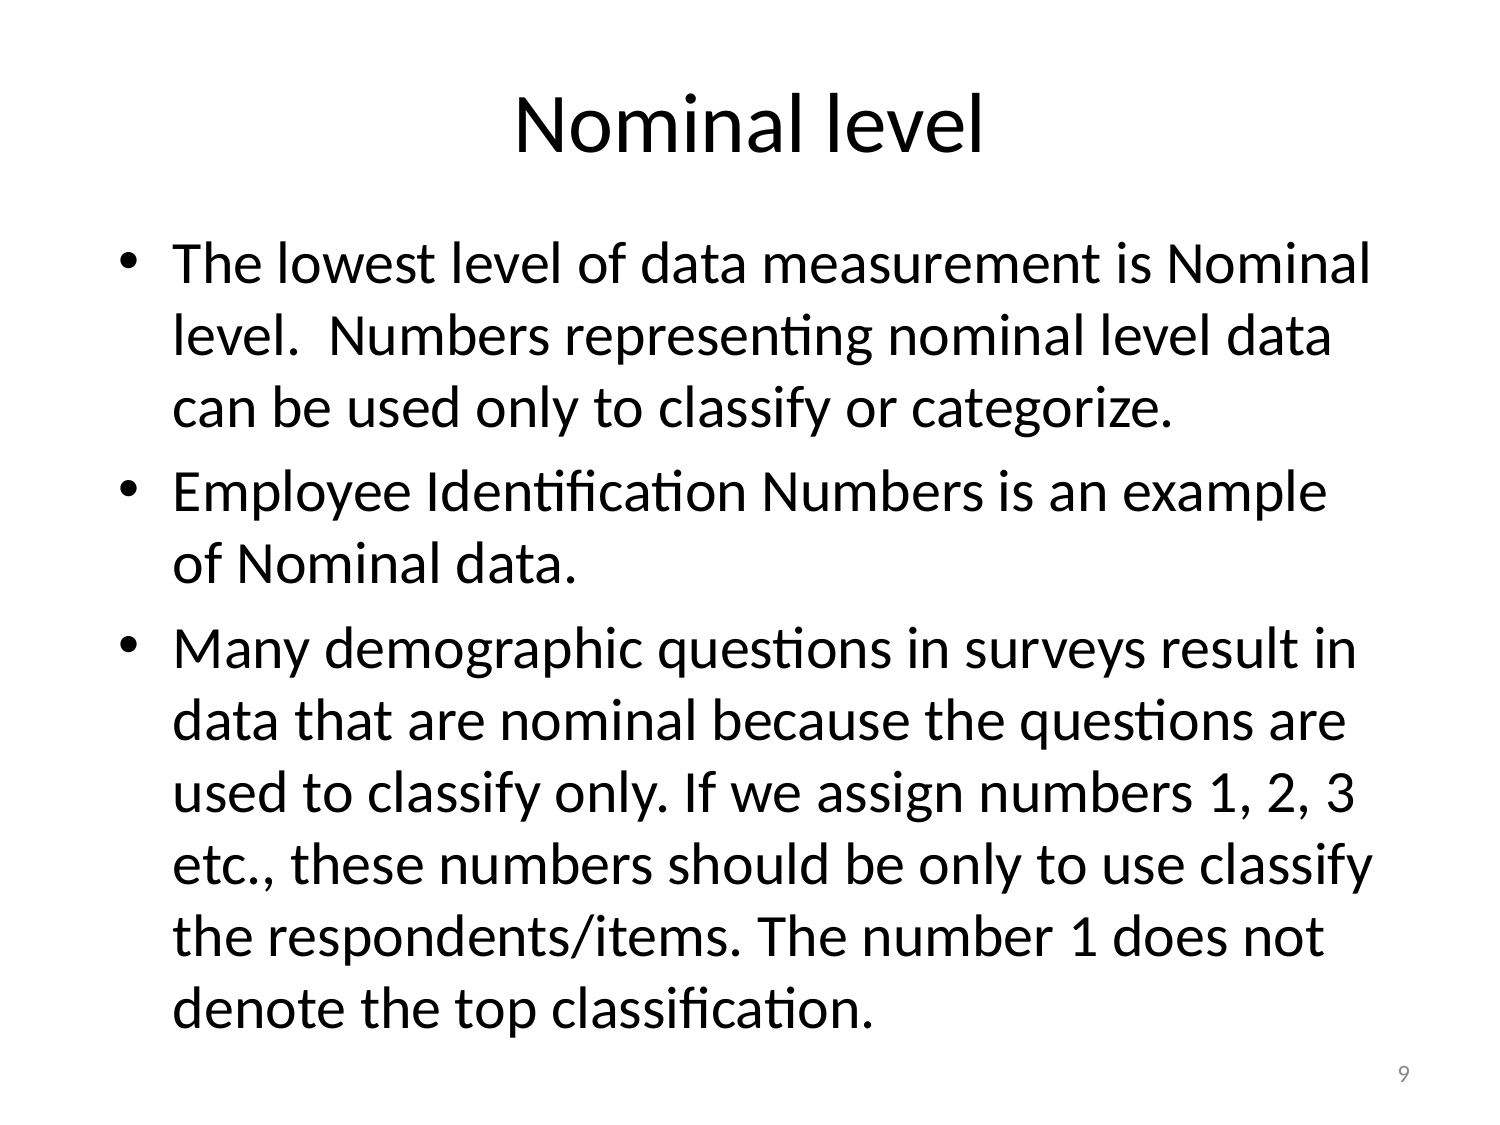

# Nominal level
The lowest level of data measurement is Nominal level.  Numbers representing nominal level data  can be used only to classify or categorize.
Employee Identification Numbers is an example of Nominal data.
Many demographic questions in surveys result in data that are nominal because the questions are used to classify only. If we assign numbers 1, 2, 3 etc., these numbers should be only to use classify the respondents/items. The number 1 does not denote the top classification.
9